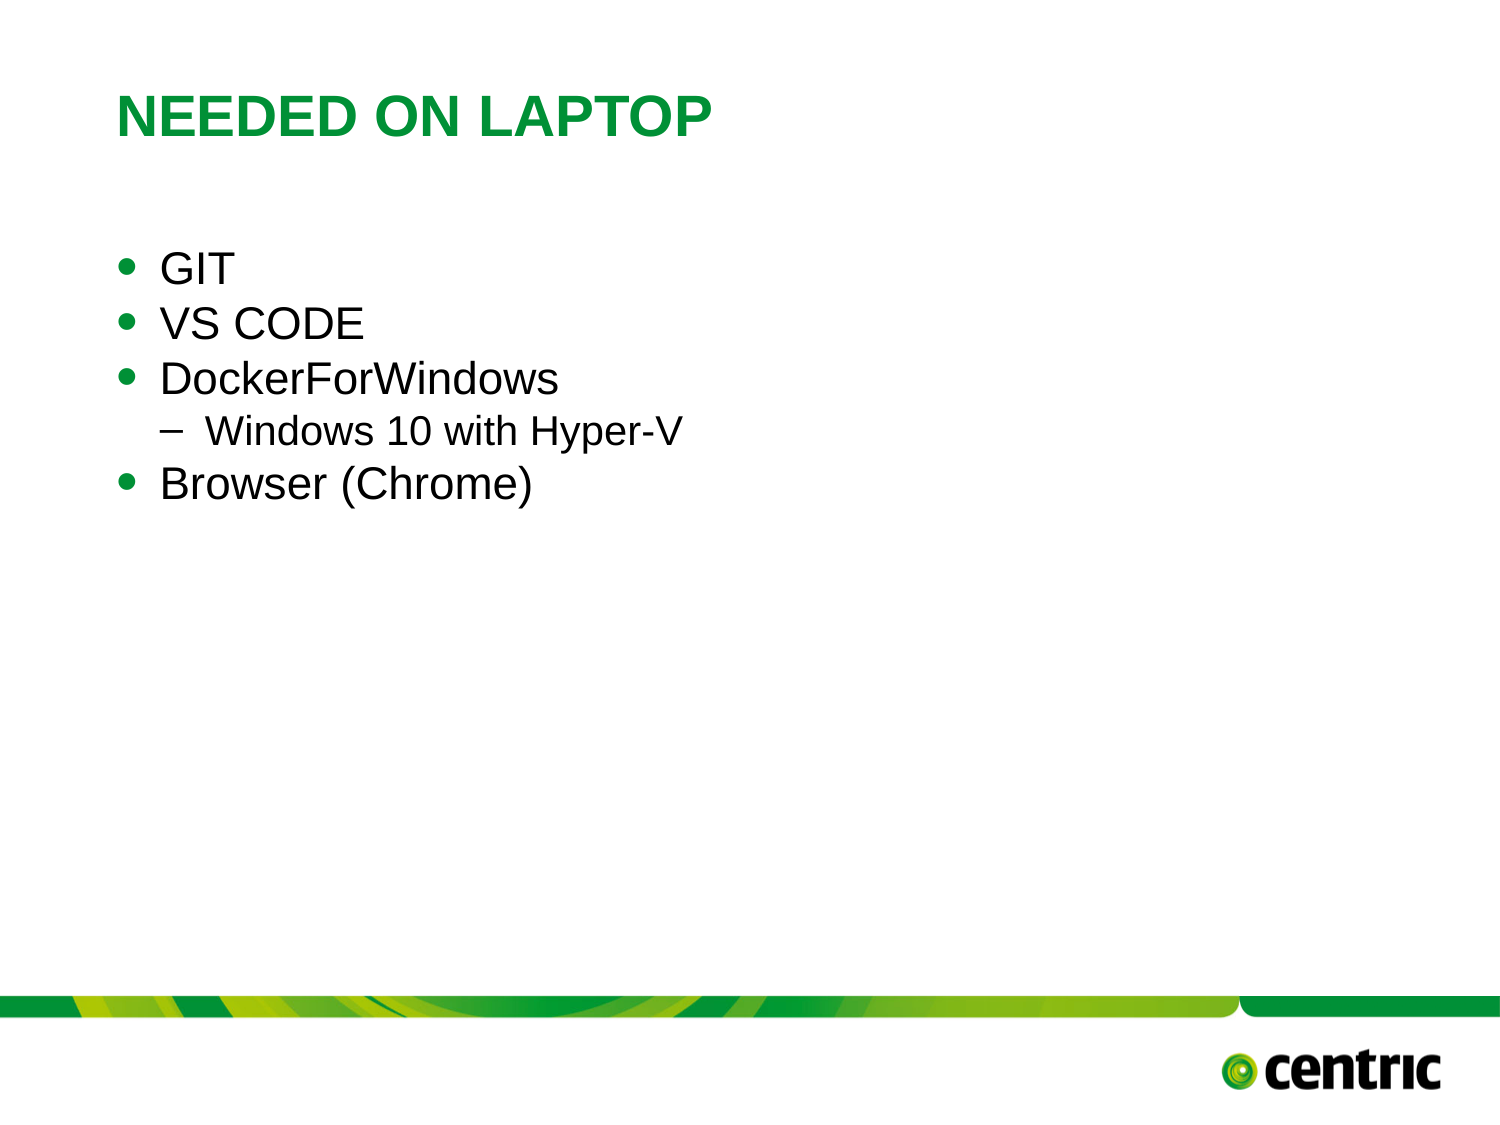

# Needed on Laptop
GIT
VS CODE
DockerForWindows
Windows 10 with Hyper-V
Browser (Chrome)

TITLE PRESENTATION
Versie 0.8 - 16 september 2017